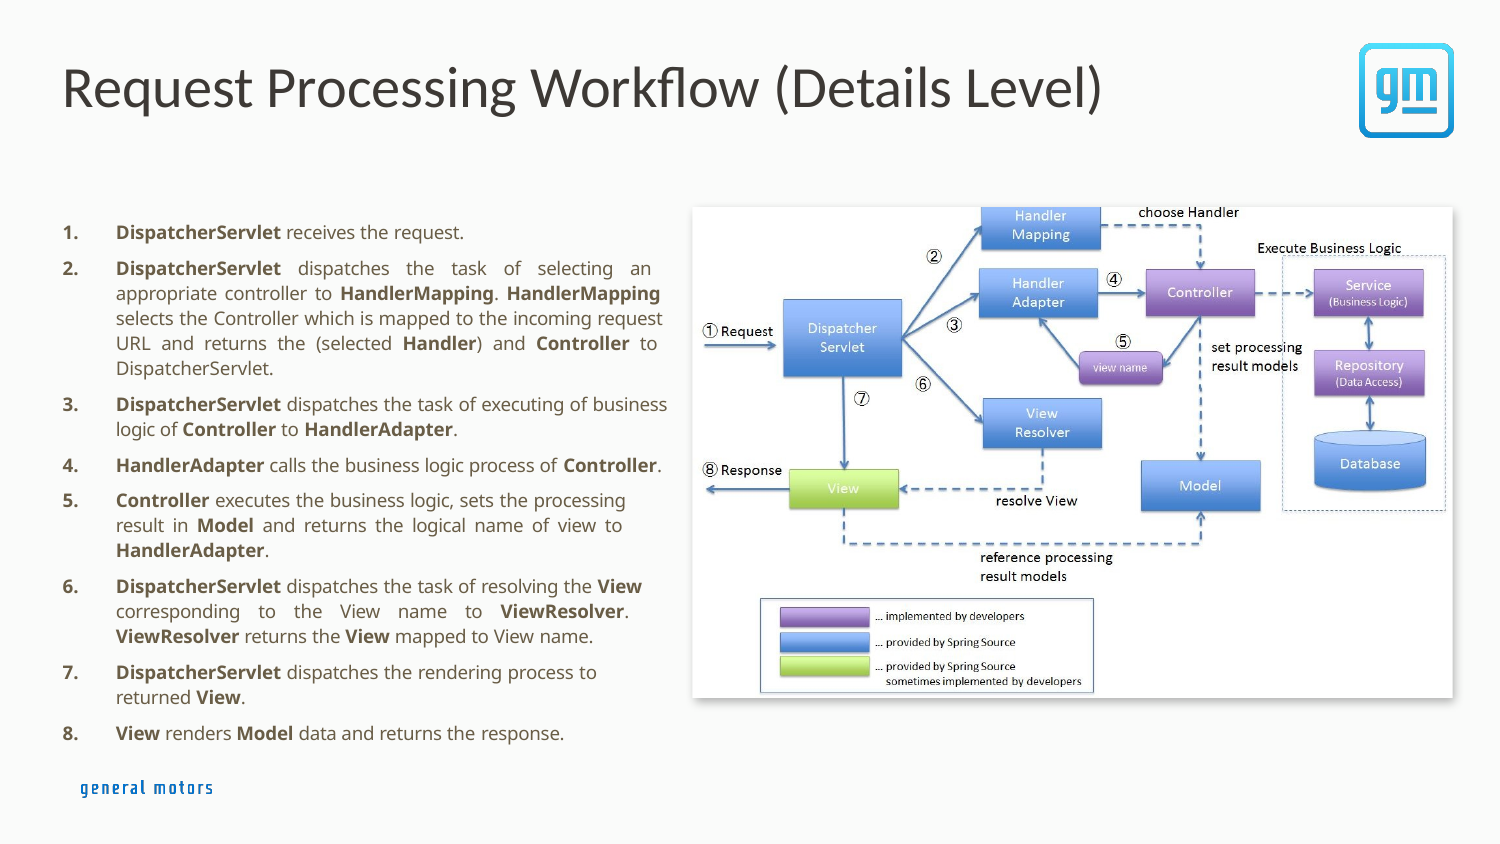

# Request Processing Workflow (Details Level)

DispatcherServlet receives the request.
DispatcherServlet dispatches the task of selecting an  appropriate controller to HandlerMapping. HandlerMapping  selects the Controller which is mapped to the incoming request  URL and returns the (selected Handler) and Controller to  DispatcherServlet.
DispatcherServlet dispatches the task of executing of business  logic of Controller to HandlerAdapter.
HandlerAdapter calls the business logic process of Controller.
Controller executes the business logic, sets the processing  result in Model and returns the logical name of view to  HandlerAdapter.
DispatcherServlet dispatches the task of resolving the View  corresponding to the View name to ViewResolver.  ViewResolver returns the View mapped to View name.
DispatcherServlet dispatches the rendering process to  returned View.
View renders Model data and returns the response.